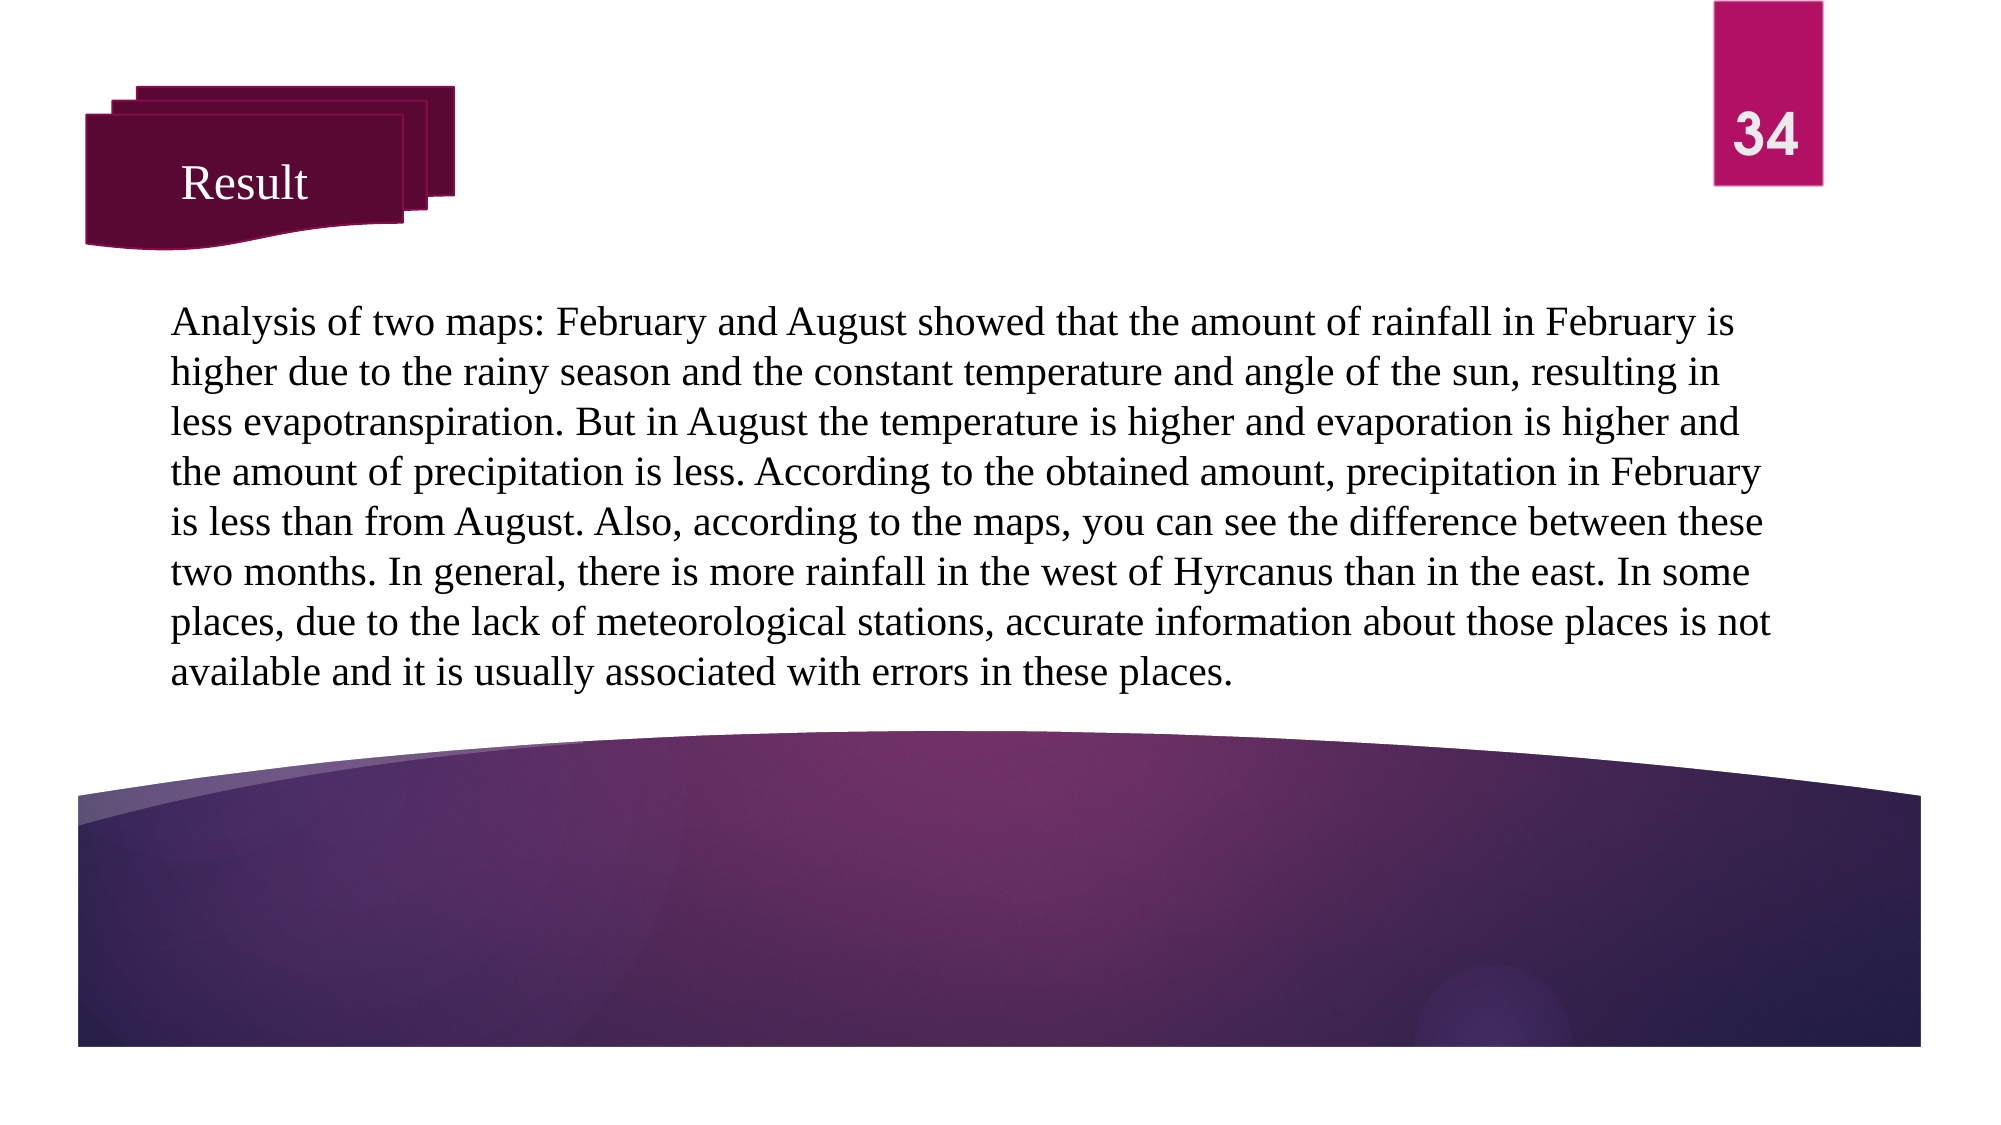

34
Result
# Analysis of two maps: February and August showed that the amount of rainfall in February is higher due to the rainy season and the constant temperature and angle of the sun, resulting in less evapotranspiration. But in August the temperature is higher and evaporation is higher and the amount of precipitation is less. According to the obtained amount, precipitation in February is less than from August. Also, according to the maps, you can see the difference between these two months. In general, there is more rainfall in the west of Hyrcanus than in the east. In some places, due to the lack of meteorological stations, accurate information about those places is not available and it is usually associated with errors in these places.